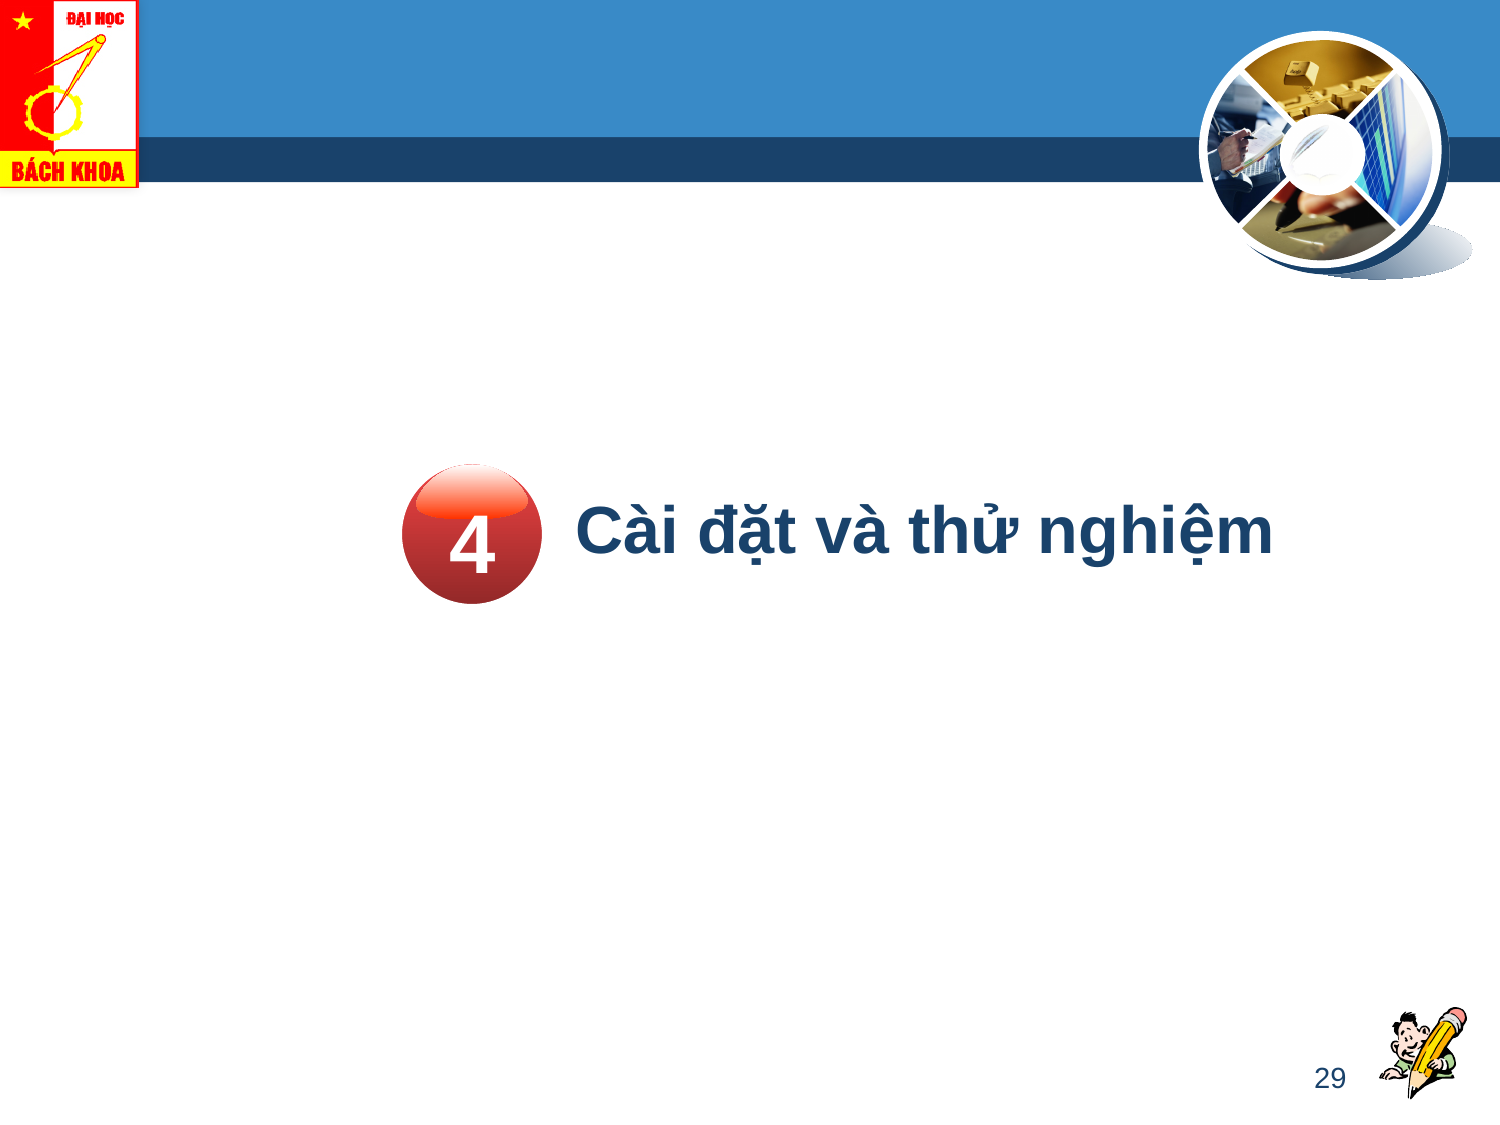

#

Cài đặt và thử nghiệm
4
29